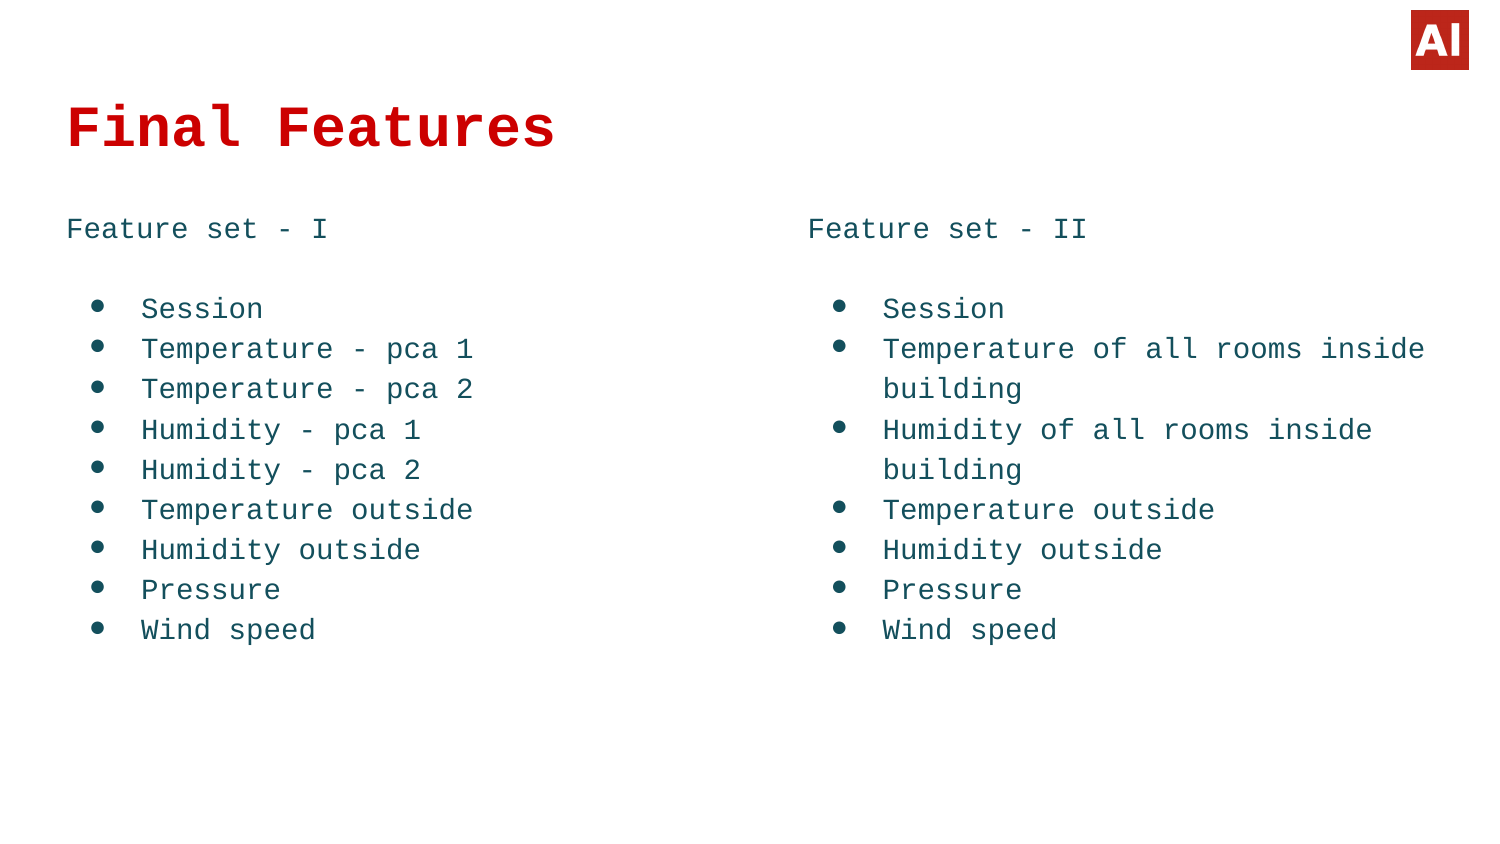

# Final Features
Feature set - I

Session
Temperature - pca 1
Temperature - pca 2
Humidity - pca 1
Humidity - pca 2
Temperature outside
Humidity outside
Pressure
Wind speed
Feature set - II

Session
Temperature of all rooms inside building
Humidity of all rooms inside building
Temperature outside
Humidity outside
Pressure
Wind speed